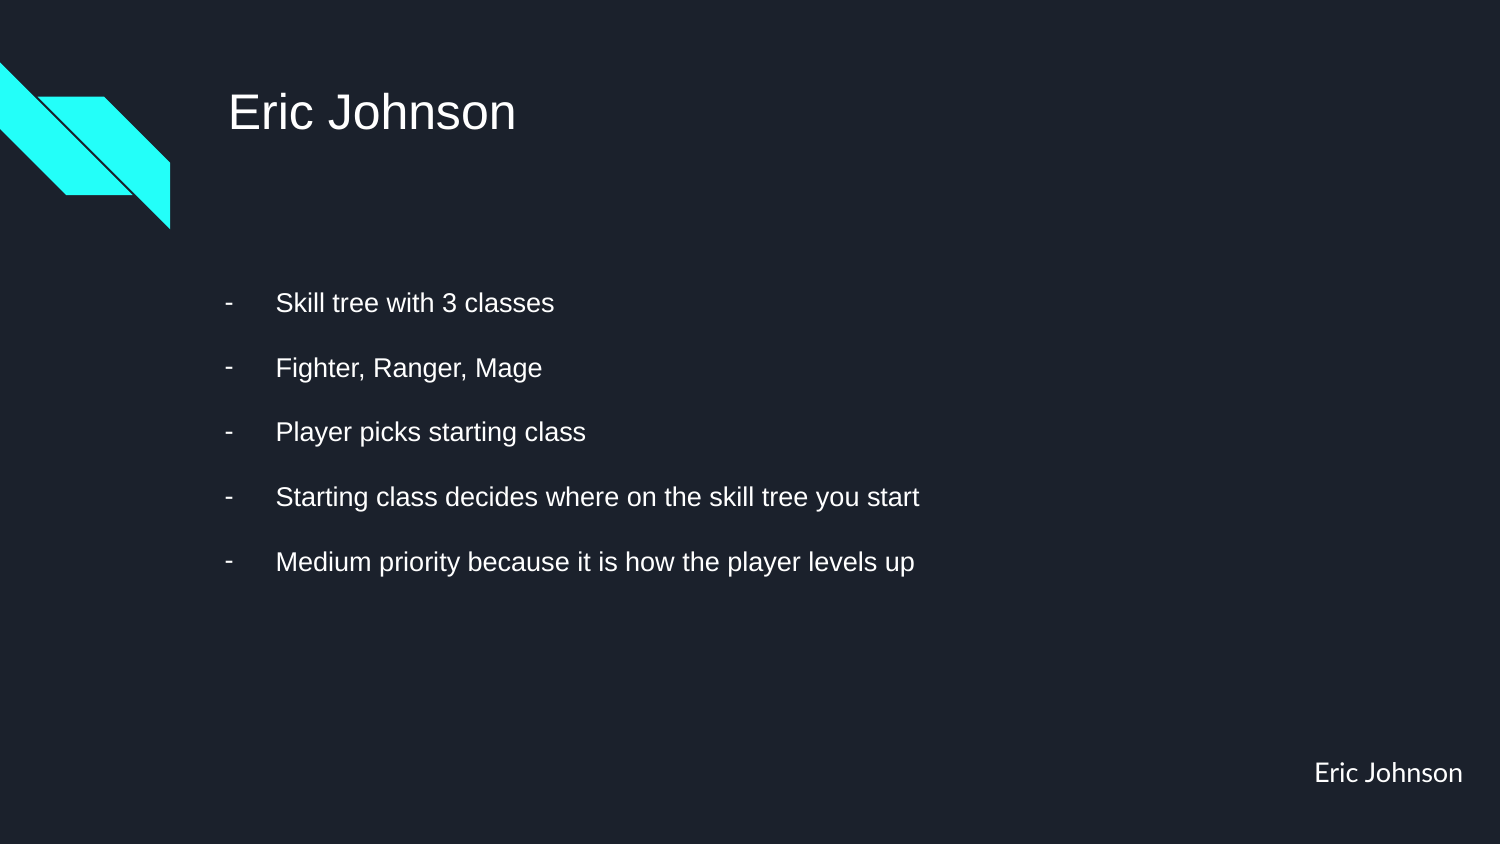

# Eric Johnson
Skill tree with 3 classes
Fighter, Ranger, Mage
Player picks starting class
Starting class decides where on the skill tree you start
Medium priority because it is how the player levels up
Eric Johnson